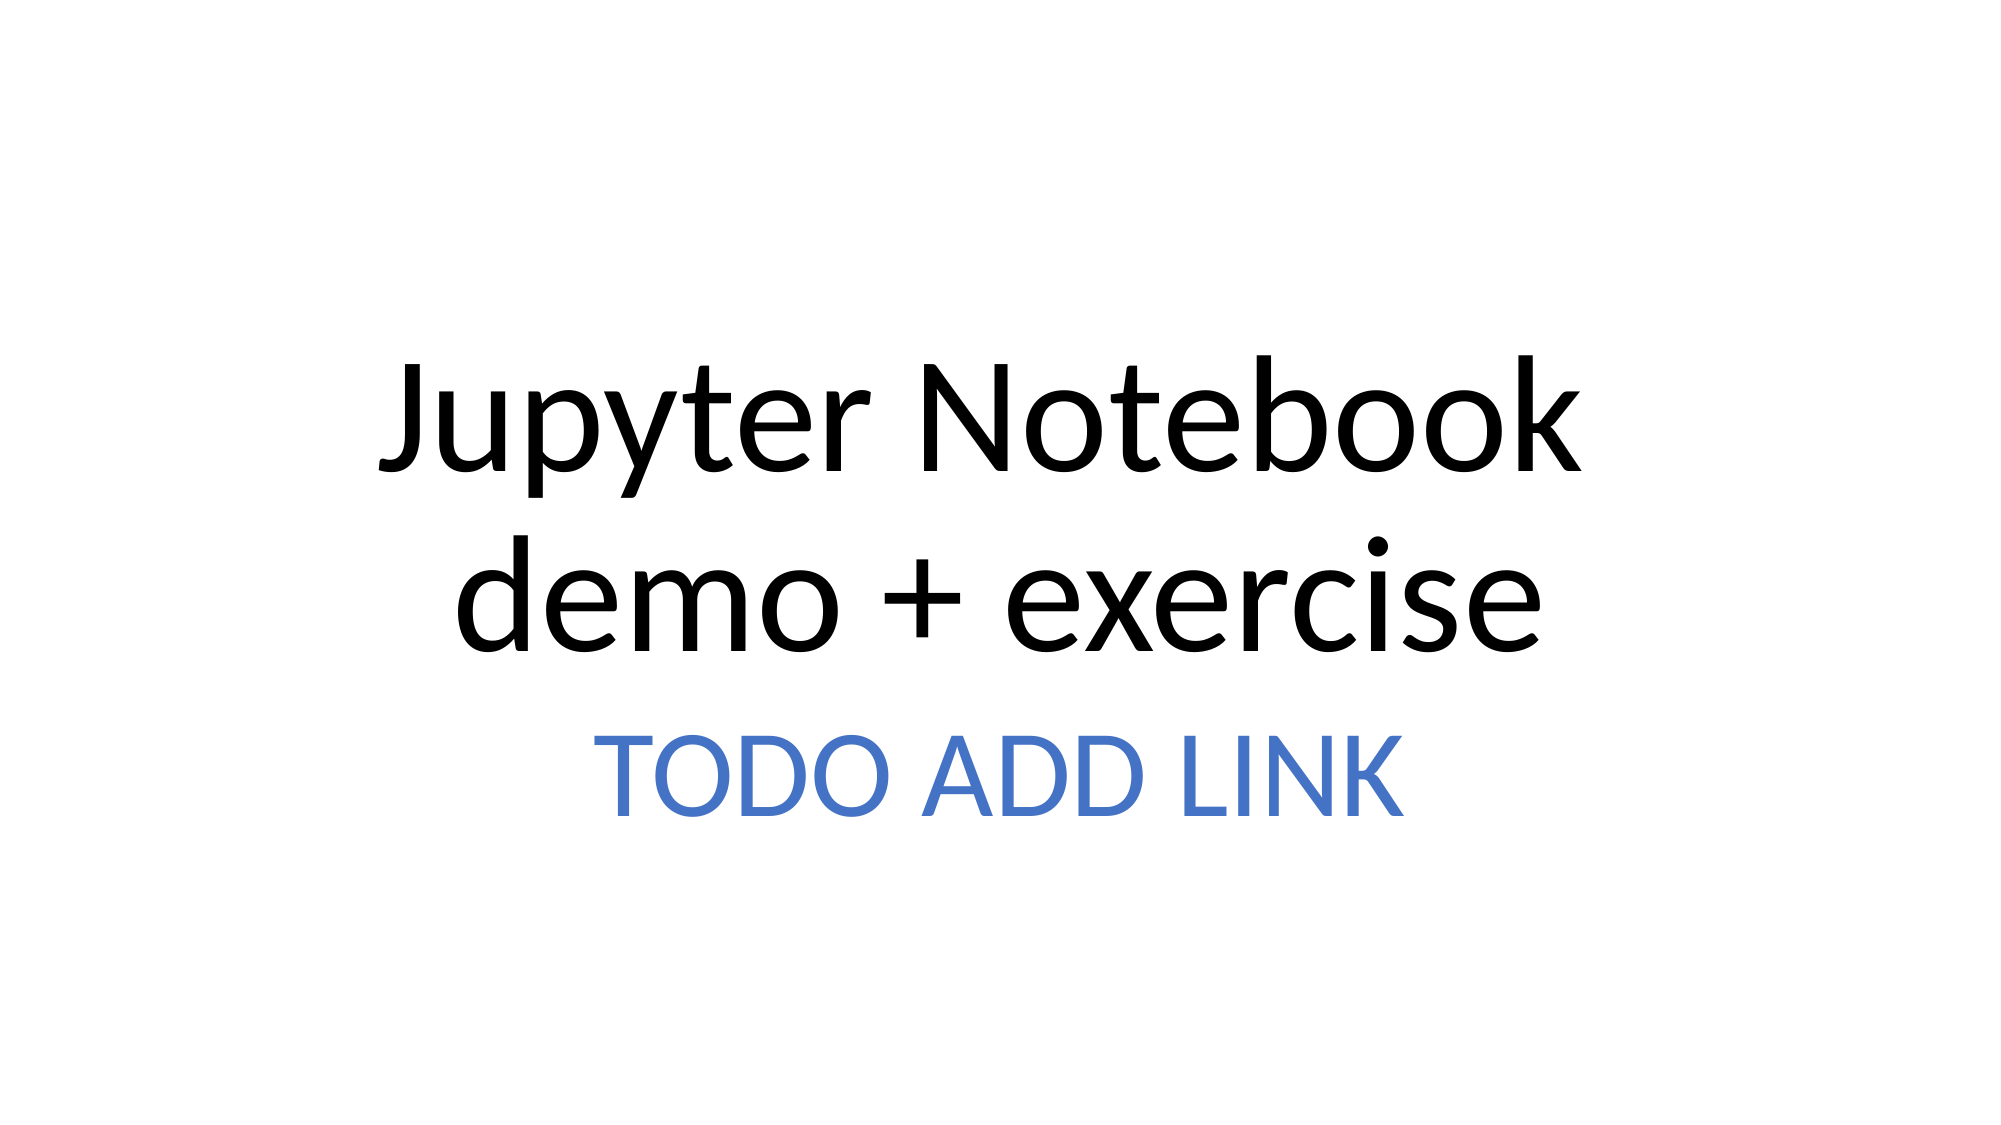

#
Jupyter Notebook
demo + exercise
TODO ADD LINK